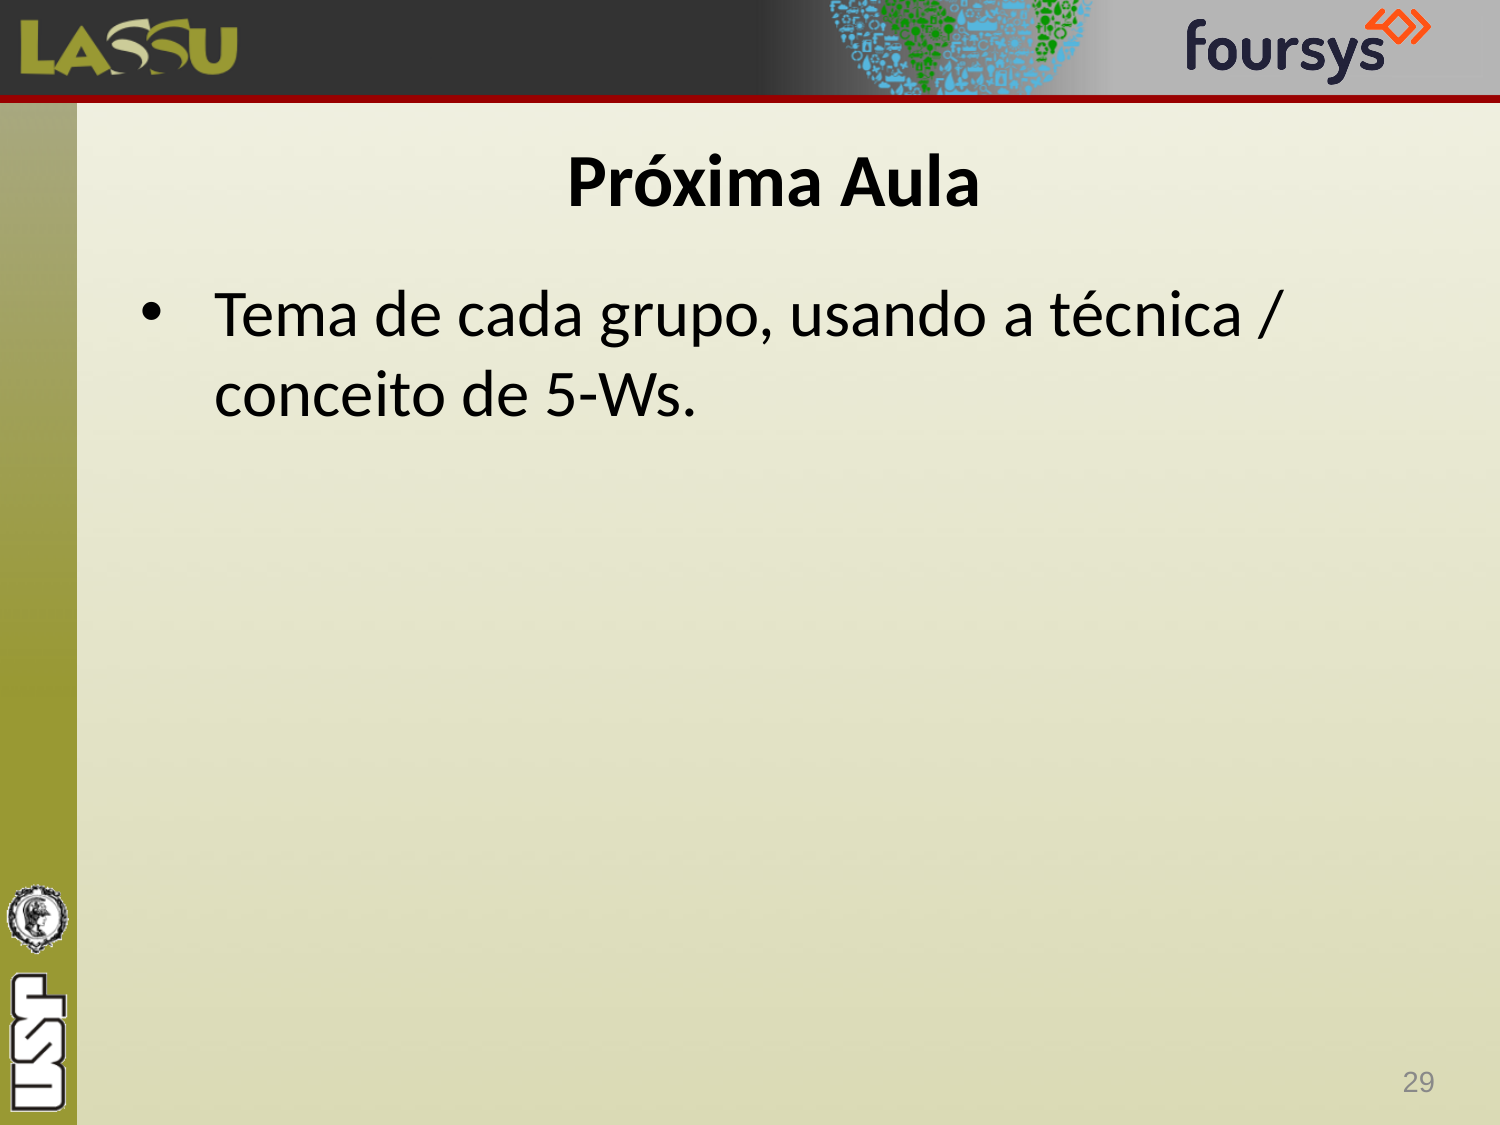

# Próxima Aula
Tema de cada grupo, usando a técnica /  conceito de 5-Ws.
29